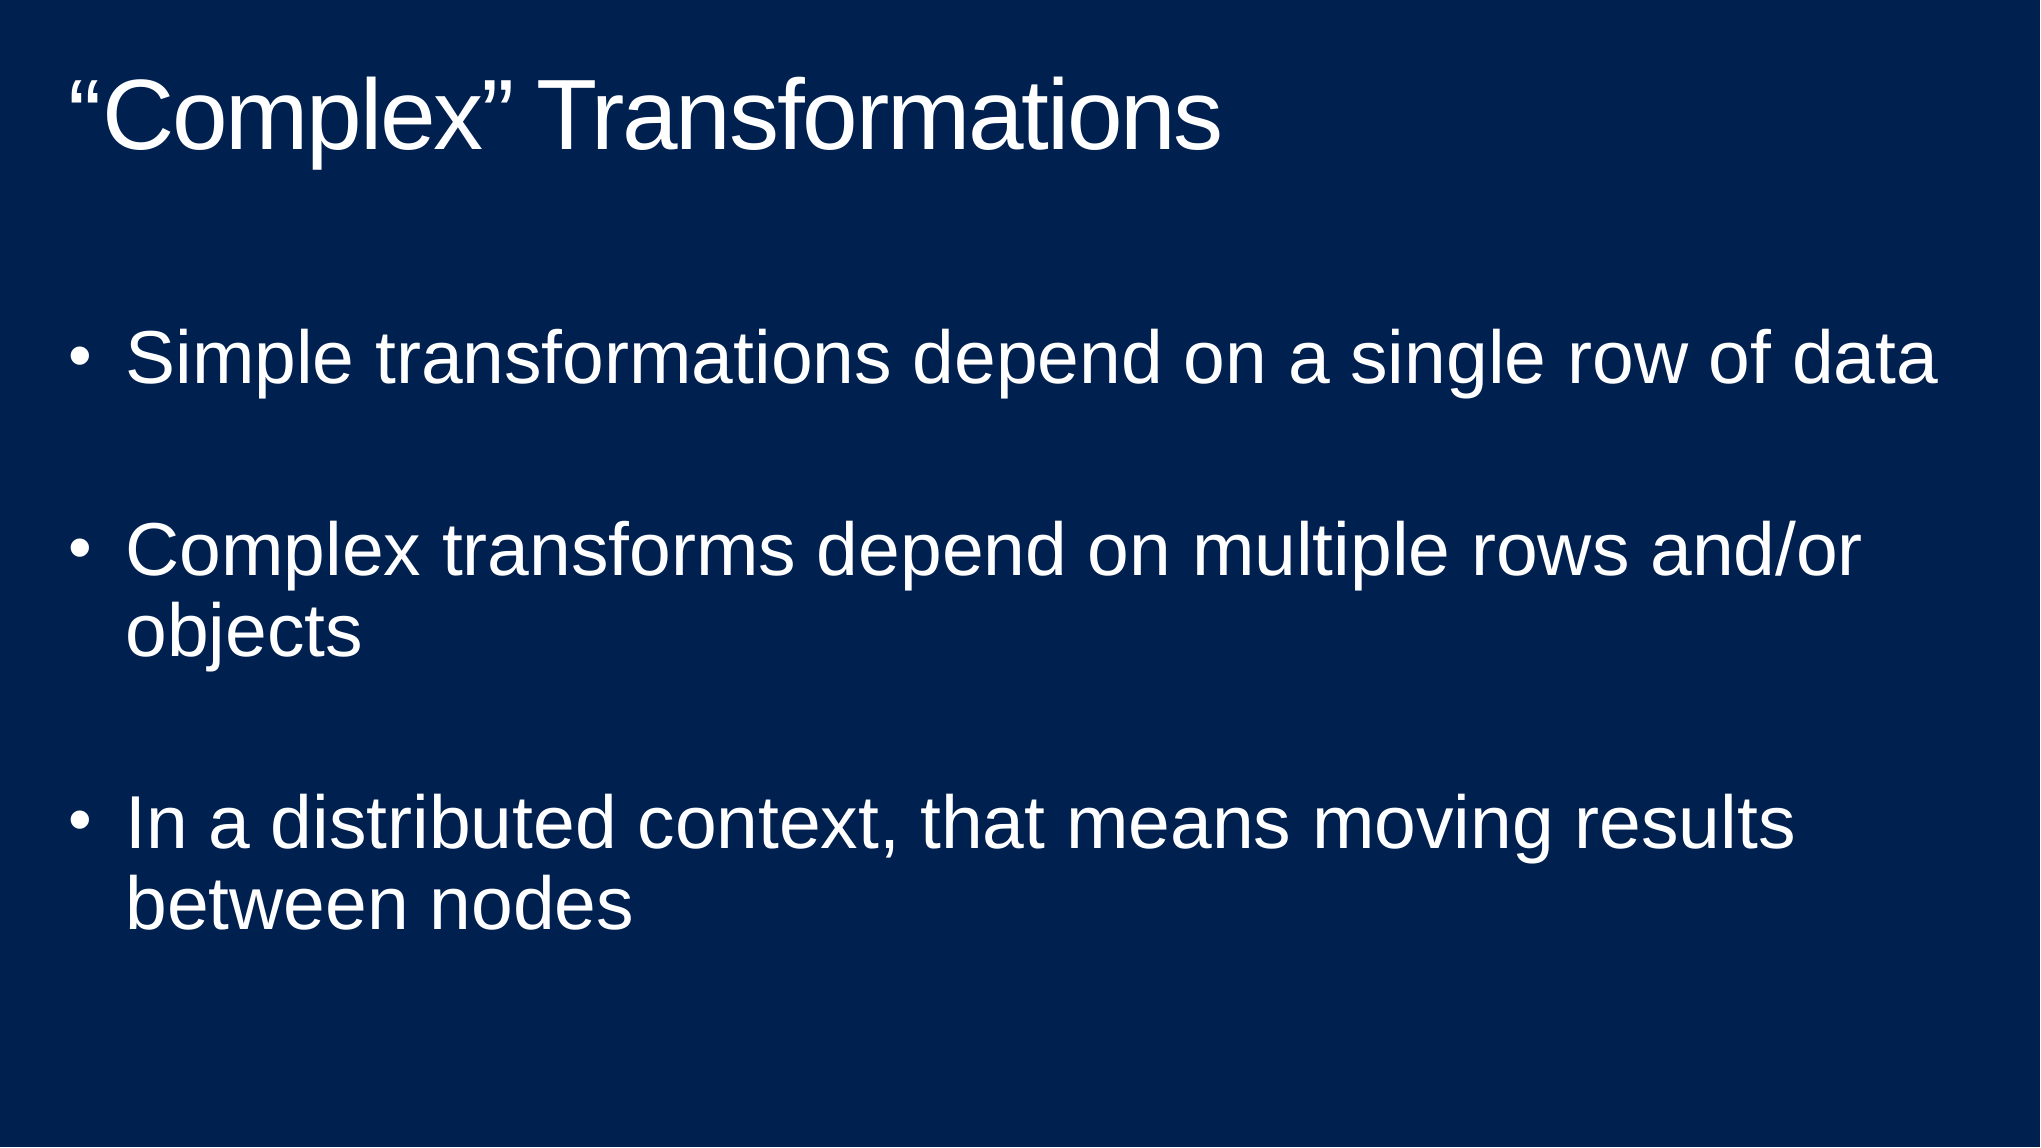

# “Complex” Transformations

Simple transformations depend on a single row of data

Complex transforms depend on multiple rows and/or objects

In a distributed context, that means moving results between nodes